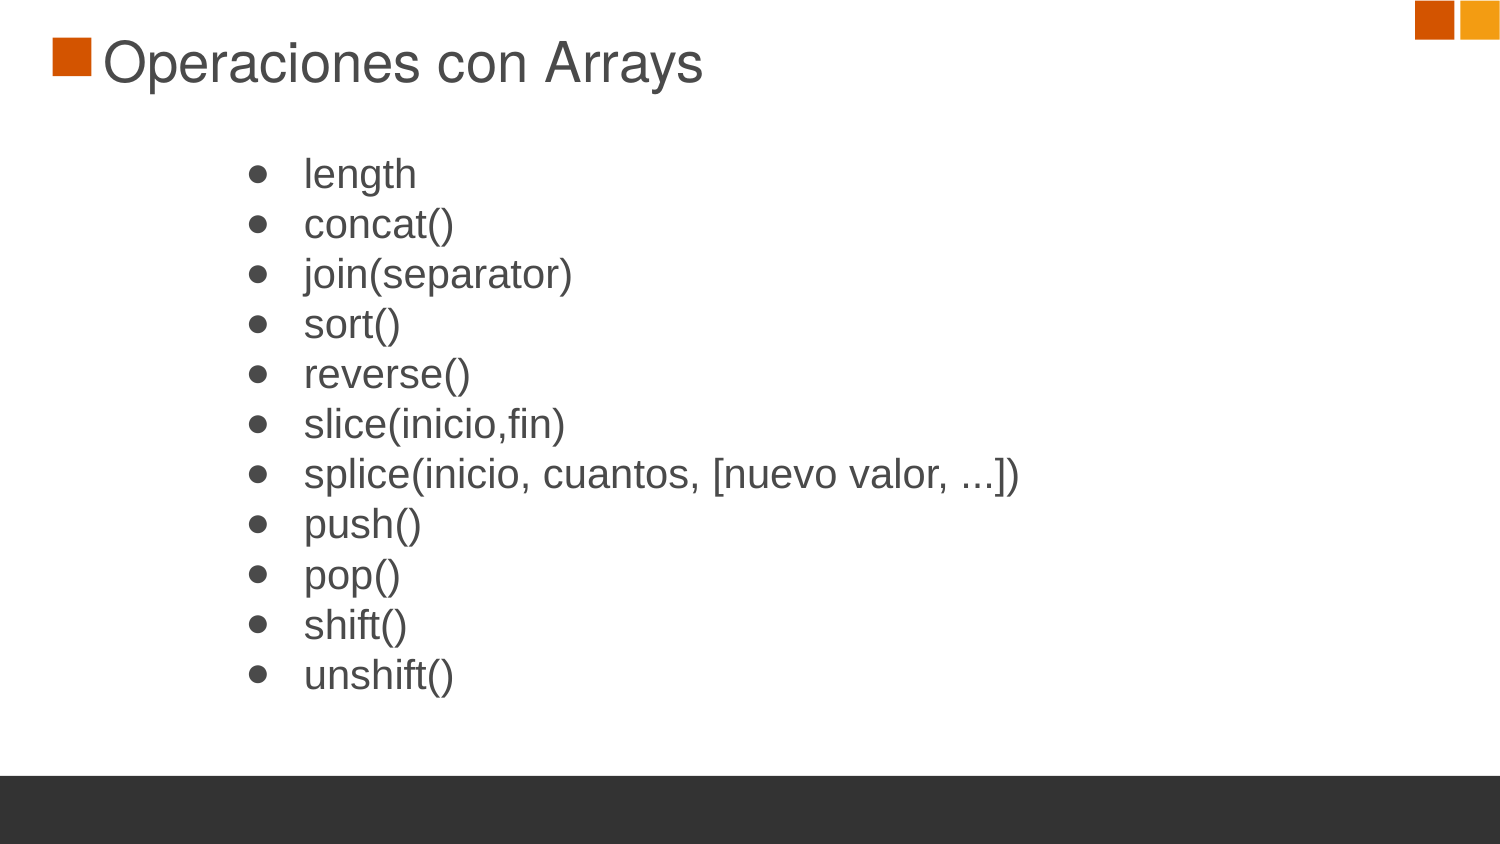

# Operaciones con Arrays
length
concat()
join(separator)
sort()
reverse()
slice(inicio,fin)
splice(inicio, cuantos, [nuevo valor, ...])
push()
pop()
shift()
unshift()